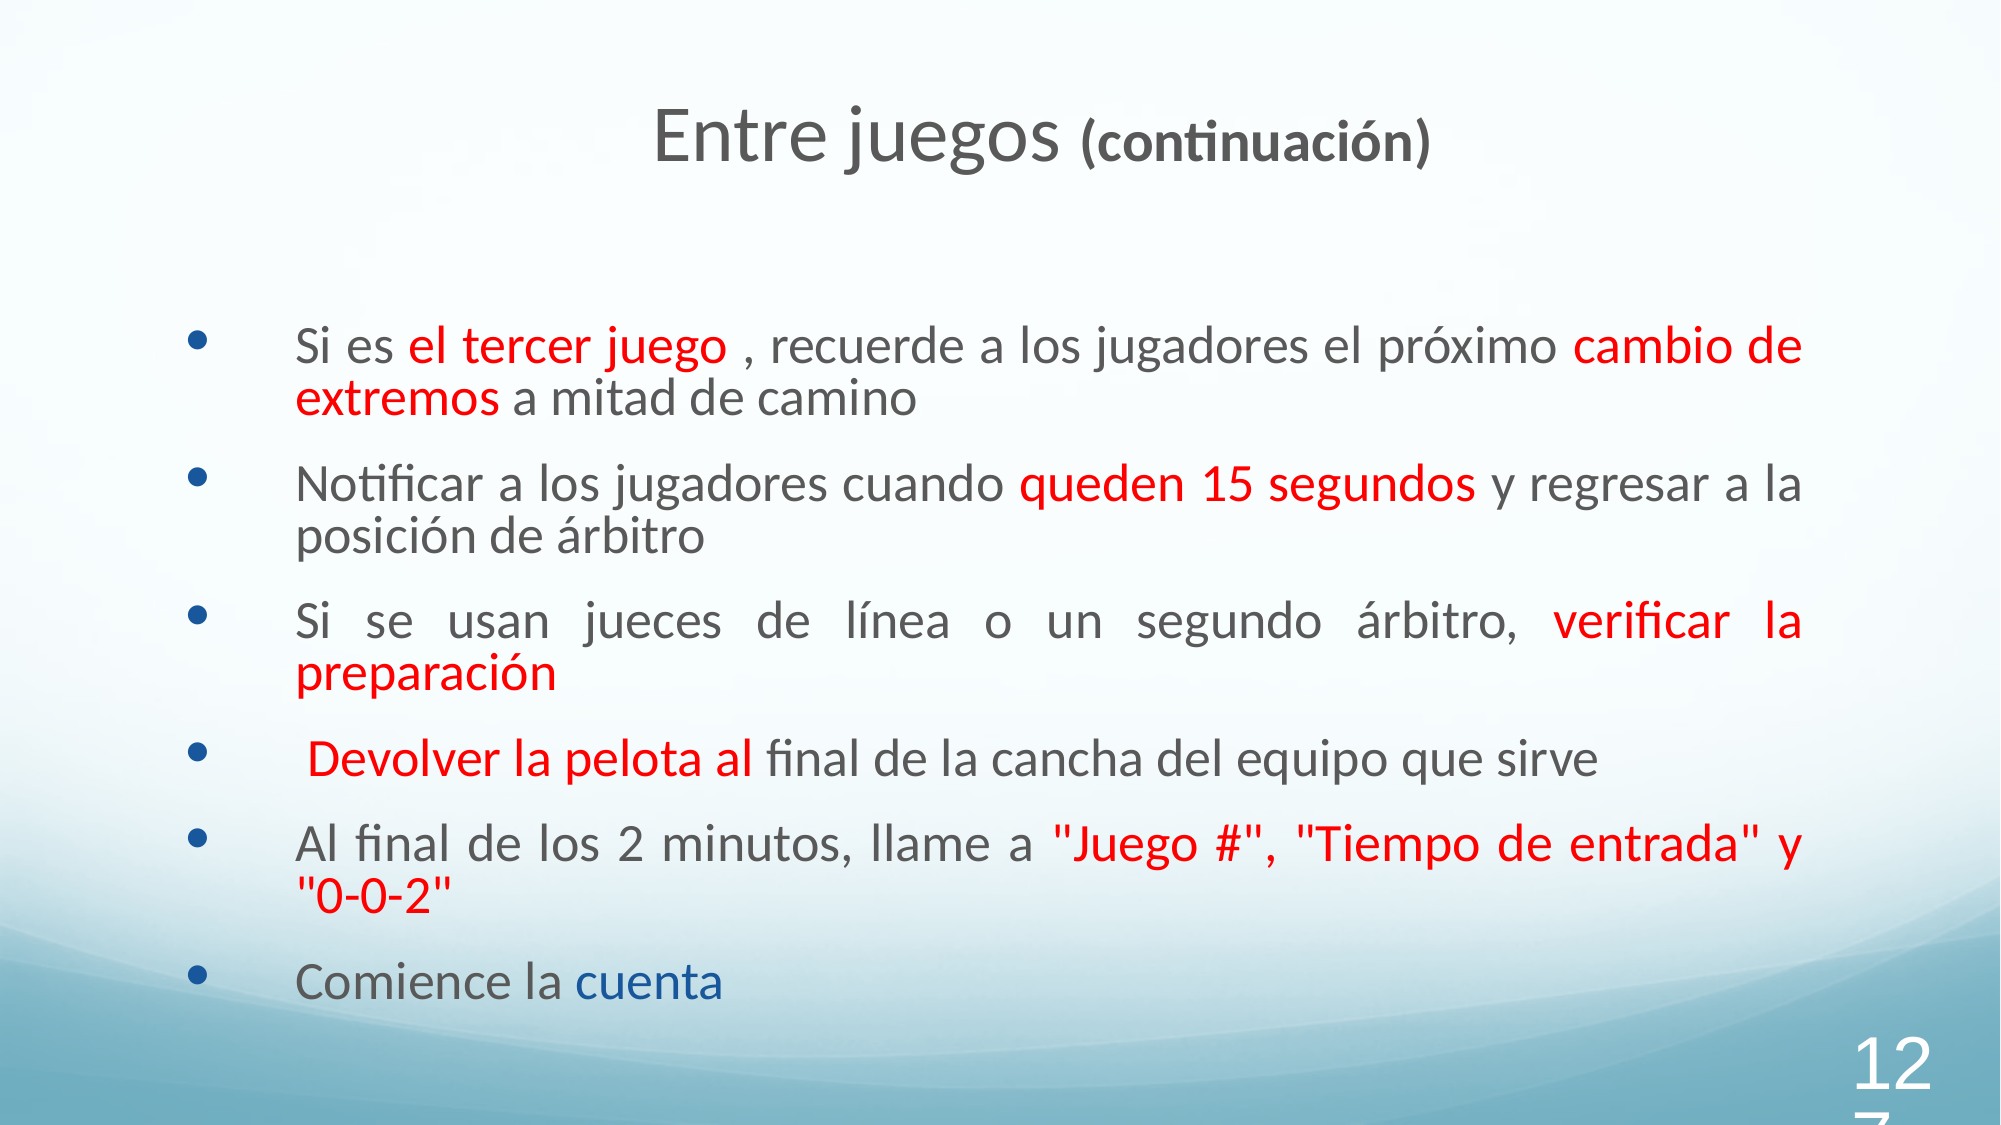

Entre juegos (continuación)

Si es el tercer juego , recuerde a los jugadores el próximo cambio de extremos a mitad de camino
Notificar a los jugadores cuando queden 15 segundos y regresar a la posición de árbitro
Si se usan jueces de línea o un segundo árbitro, verificar la preparación
 Devolver la pelota al final de la cancha del equipo que sirve
Al final de los 2 minutos, llame a "Juego #", "Tiempo de entrada" y "0-0-2"
Comience la cuenta
127